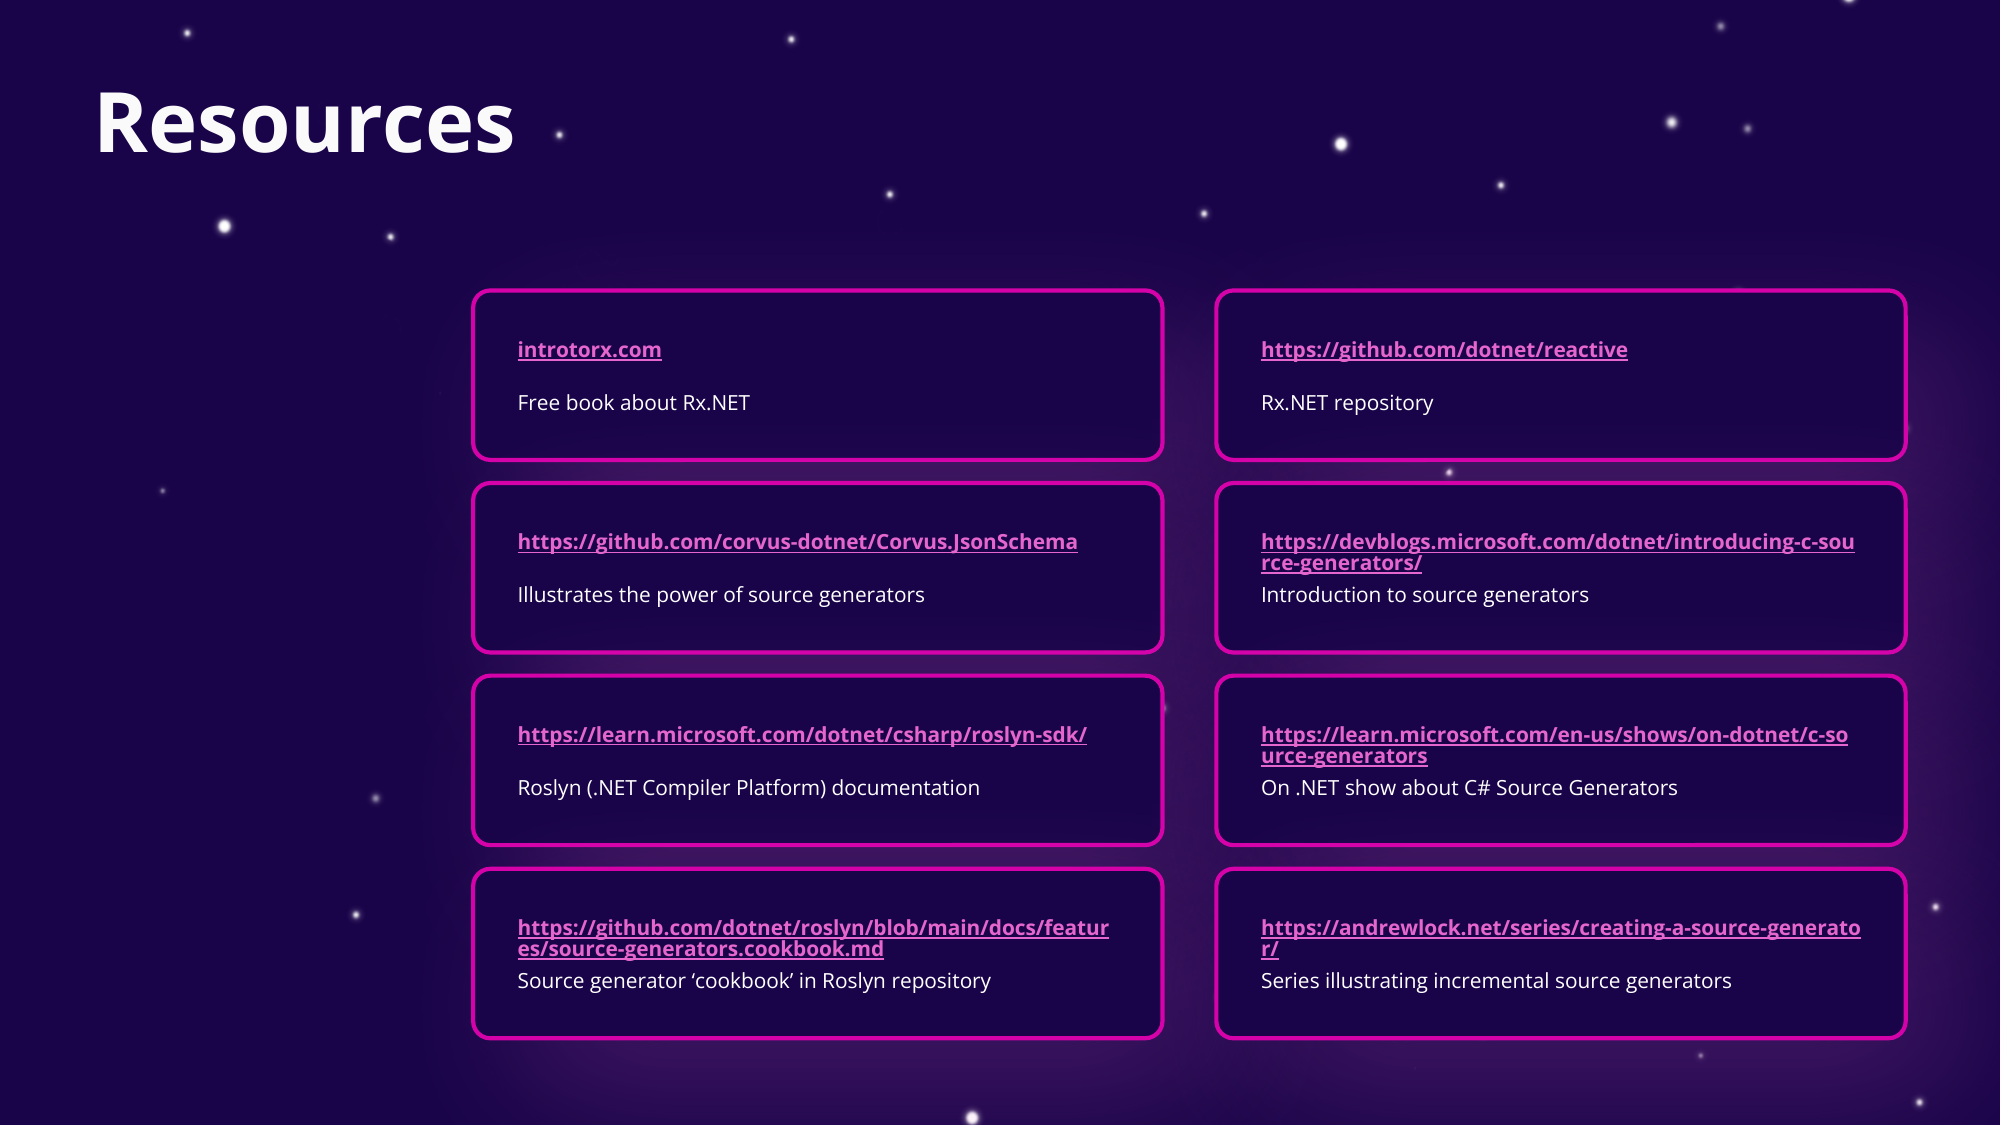

# Resources
introtorx.com
https://github.com/dotnet/reactive
Free book about Rx.NET
Rx.NET repository
https://devblogs.microsoft.com/dotnet/introducing-c-source-generators/
https://github.com/corvus-dotnet/Corvus.JsonSchema
Illustrates the power of source generators
Introduction to source generators
https://learn.microsoft.com/en-us/shows/on-dotnet/c-source-generators
https://learn.microsoft.com/dotnet/csharp/roslyn-sdk/
Roslyn (.NET Compiler Platform) documentation
On .NET show about C# Source Generators
https://github.com/dotnet/roslyn/blob/main/docs/features/source-generators.cookbook.md
https://andrewlock.net/series/creating-a-source-generator/
Source generator ‘cookbook’ in Roslyn repository
Series illustrating incremental source generators